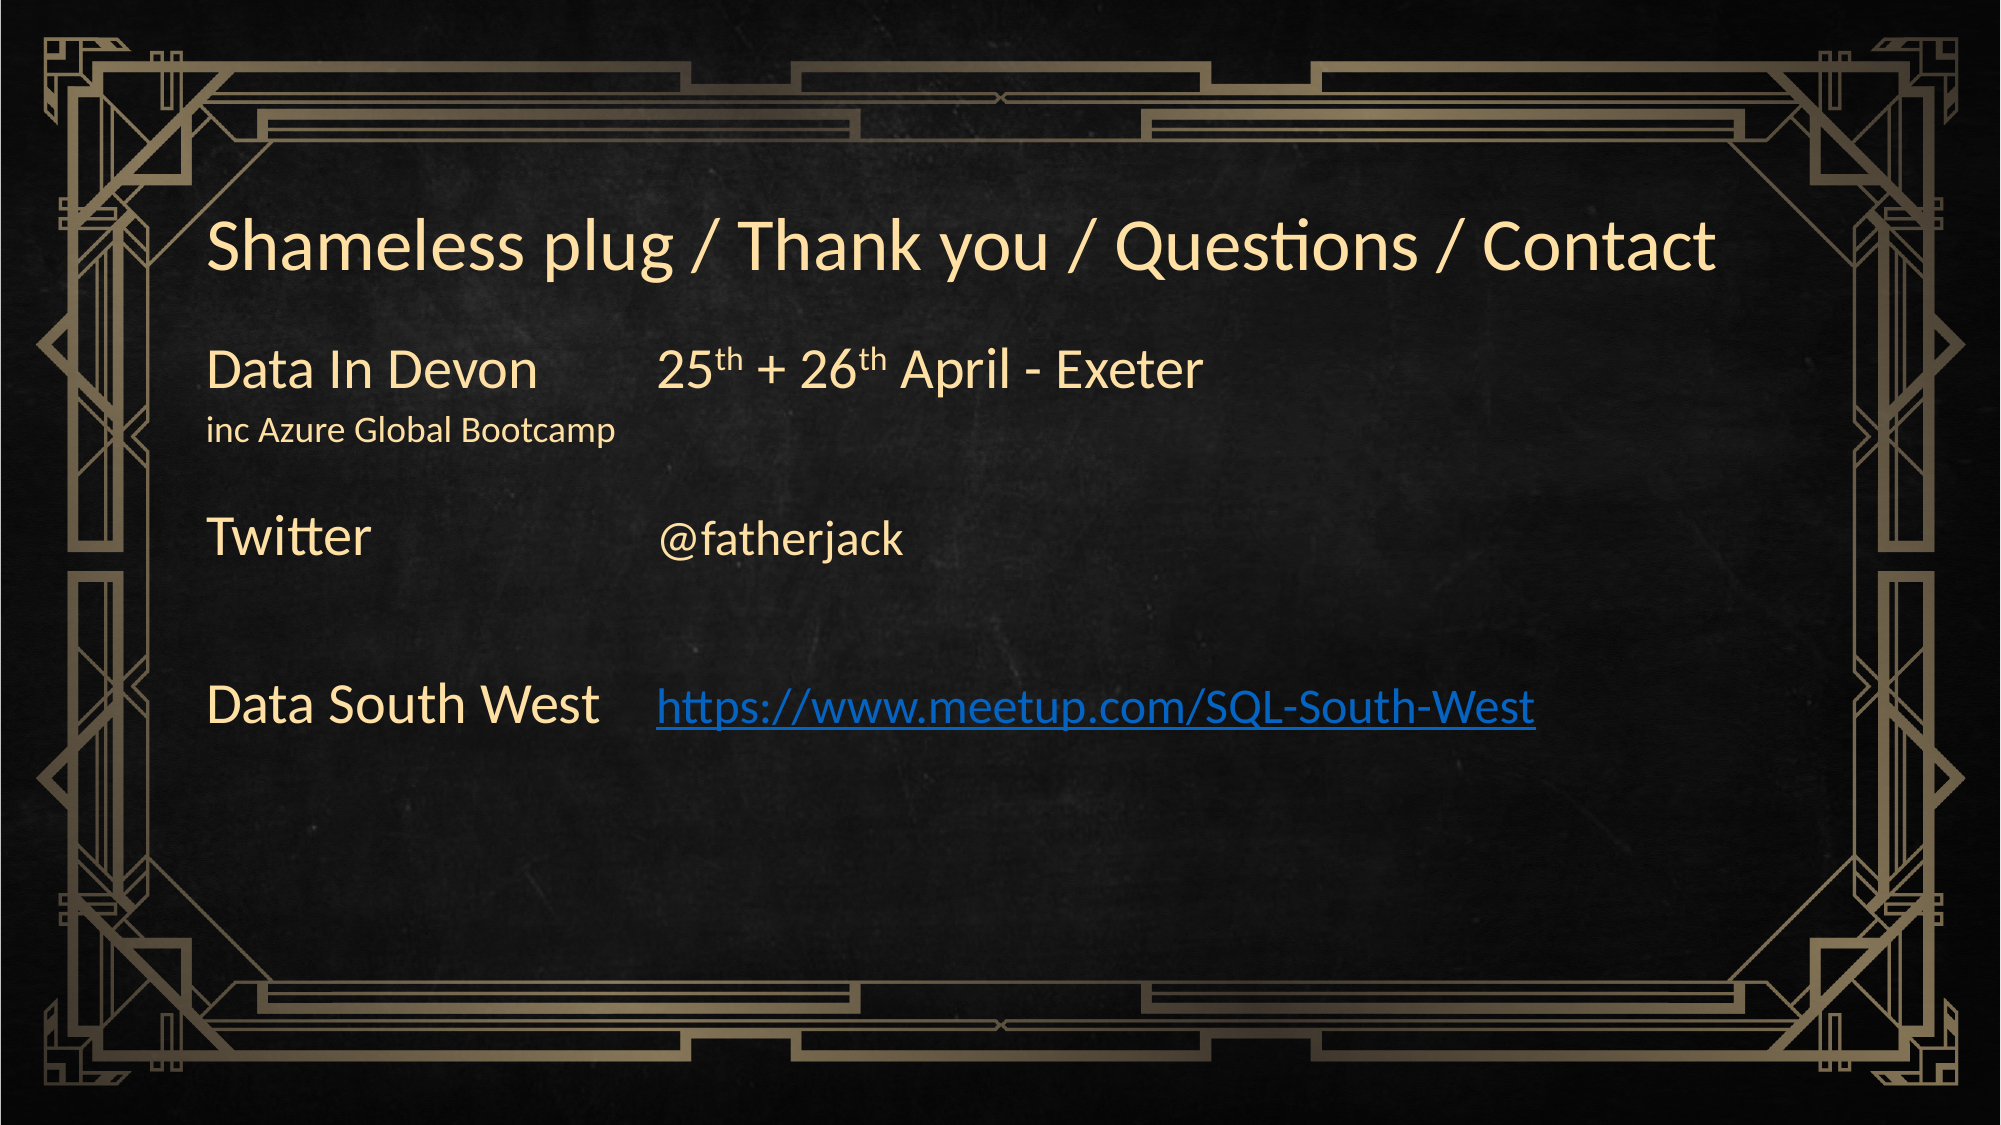

# Shameless plug / Thank you / Questions / Contact
Data In Devon	25th + 26th April - Exeter

Twitter		@fatherjack

Data South West 	https://www.meetup.com/SQL-South-West

inc Azure Global Bootcamp